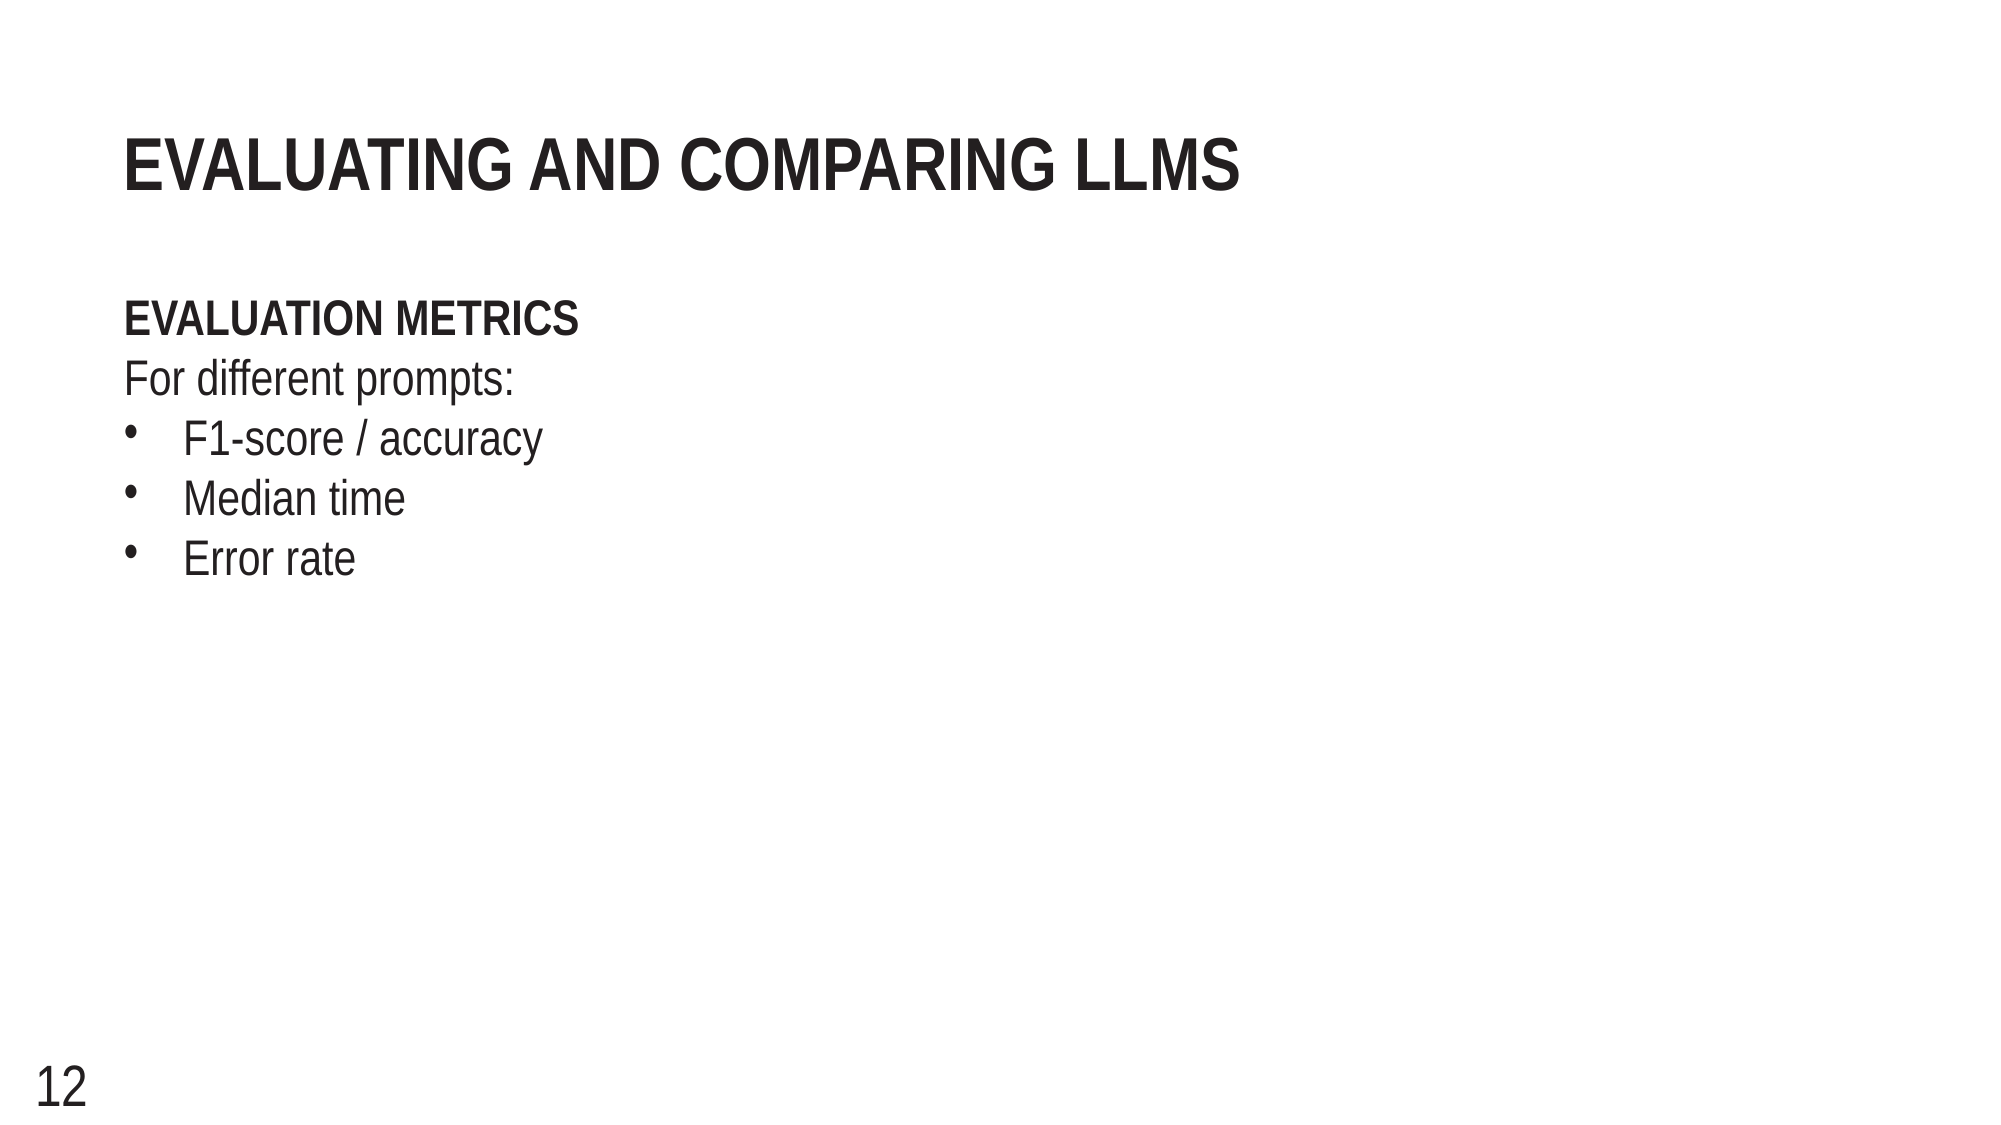

# EVALUATING AND COMPARING LLMS
EVALUATION METRICS
For different prompts:
F1-score / accuracy
Median time
Error rate

12